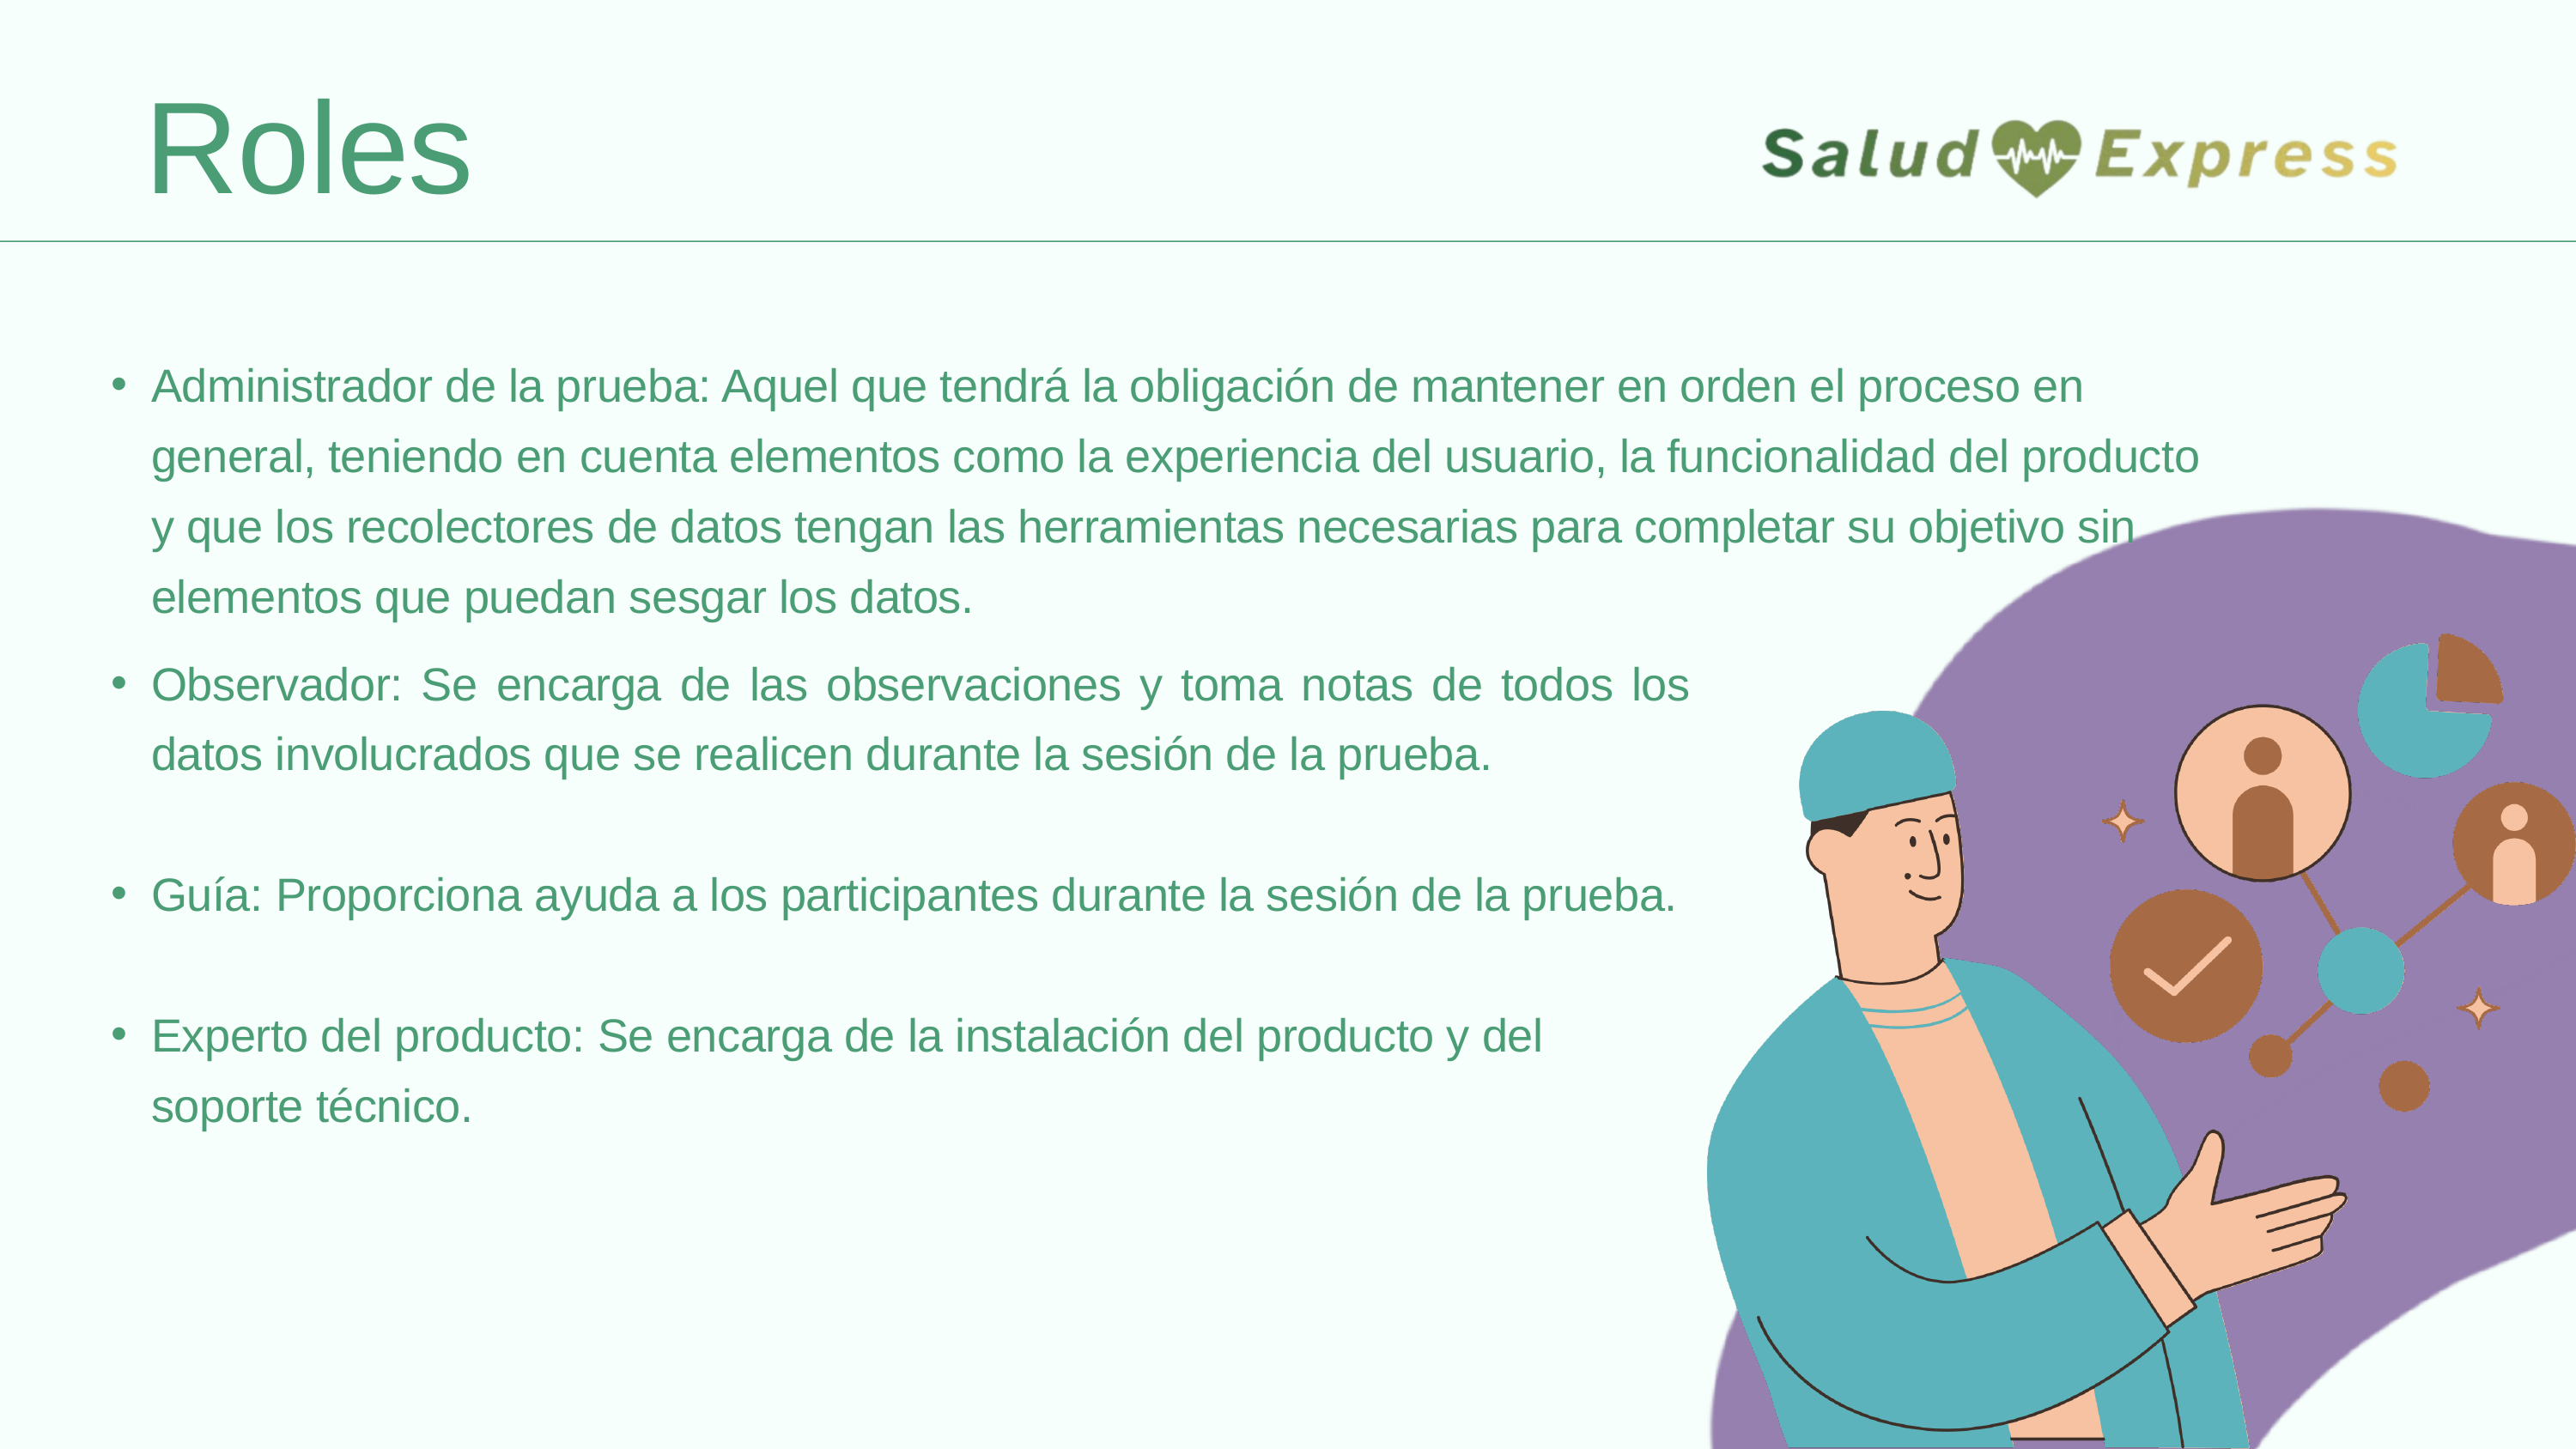

Roles

Administrador de la prueba: Aquel que tendrá la obligación de mantener en orden el proceso en general, teniendo en cuenta elementos como la experiencia del usuario, la funcionalidad del producto y que los recolectores de datos tengan las herramientas necesarias para completar su objetivo sin elementos que puedan sesgar los datos.

Observador: Se encarga de las observaciones y toma notas de todos los datos involucrados que se realicen durante la sesión de la prueba.

Guía: Proporciona ayuda a los participantes durante la sesión de la prueba.

Experto del producto: Se encarga de la instalación del producto y del soporte técnico.